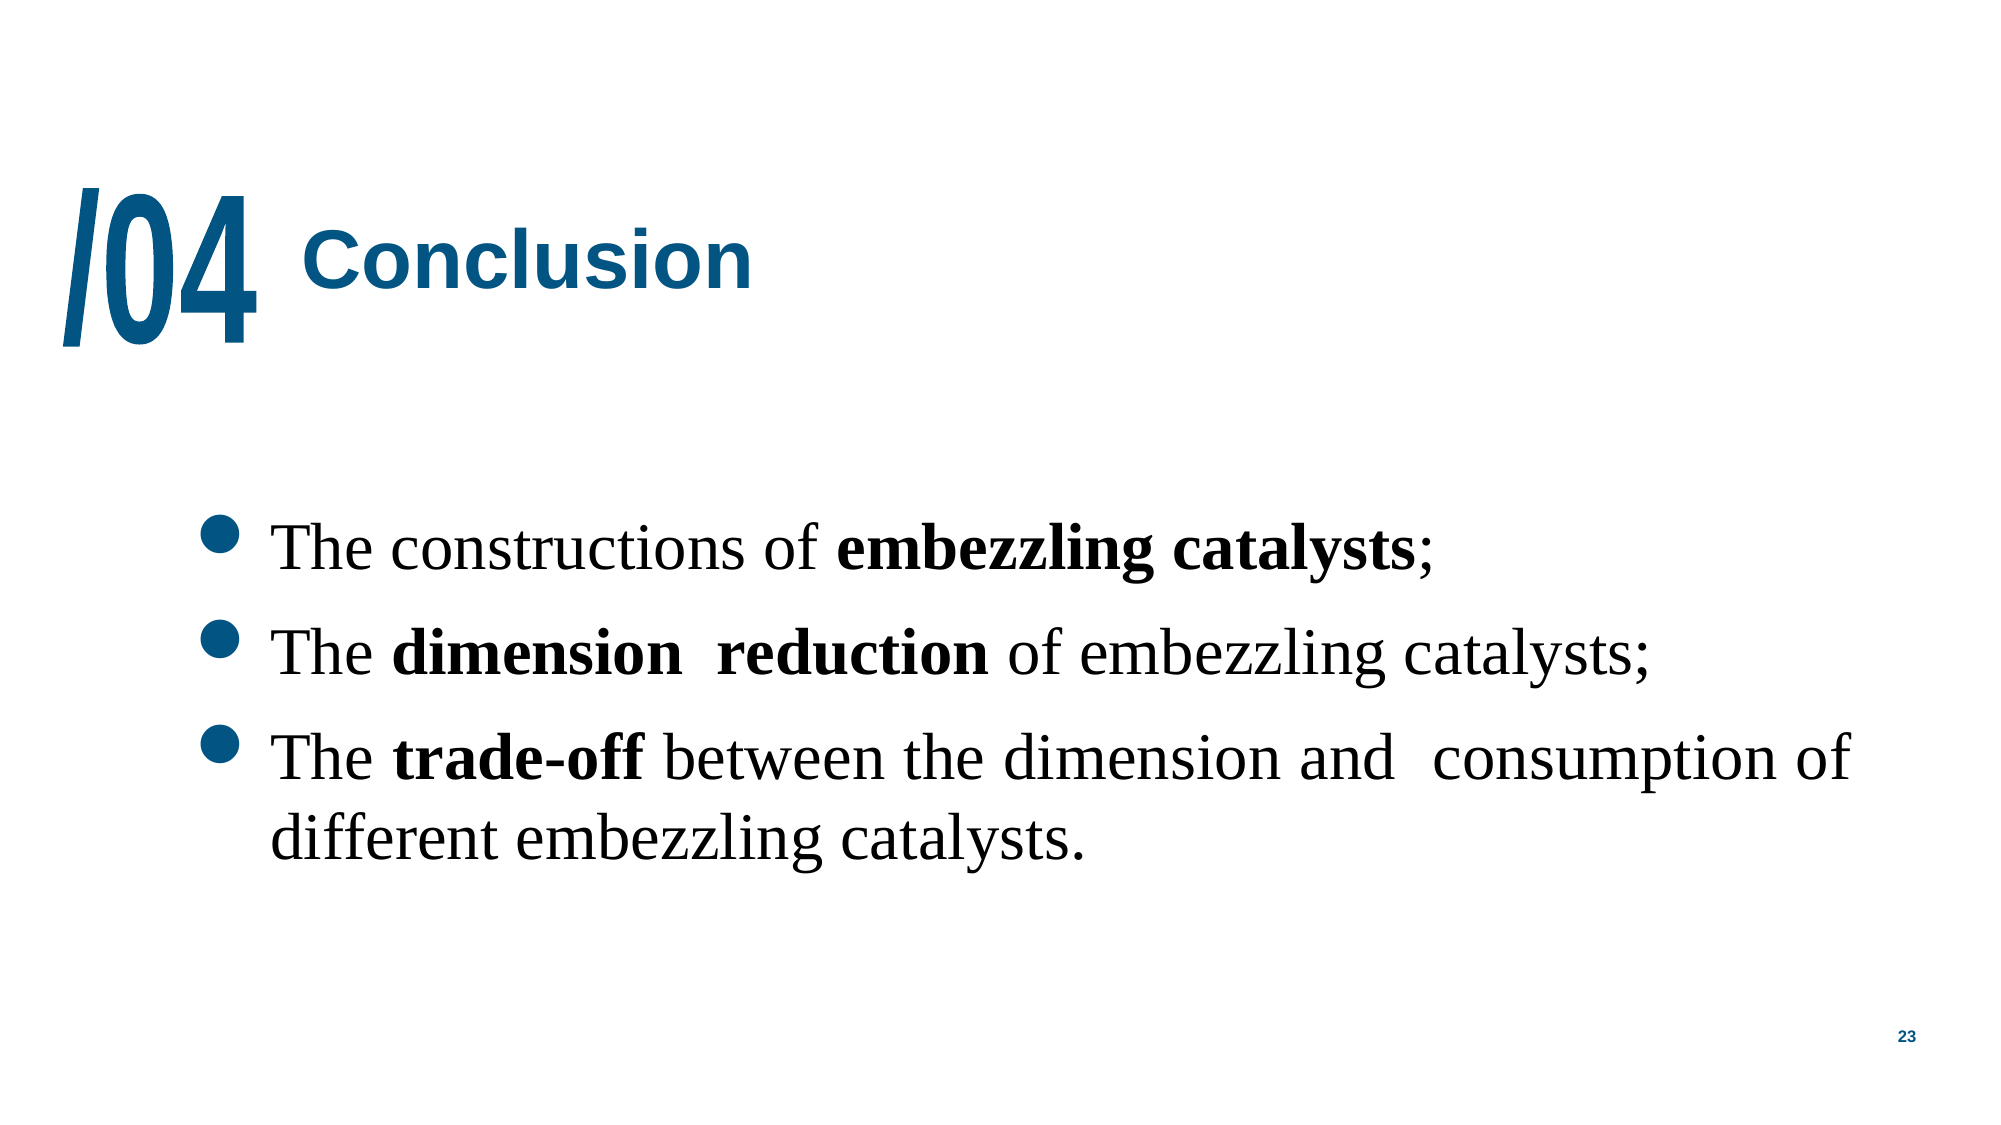

/04
Conclusion
The constructions of embezzling catalysts;
The dimension  reduction of embezzling catalysts;
The trade-off between the dimension and  consumption of different embezzling catalysts.
23